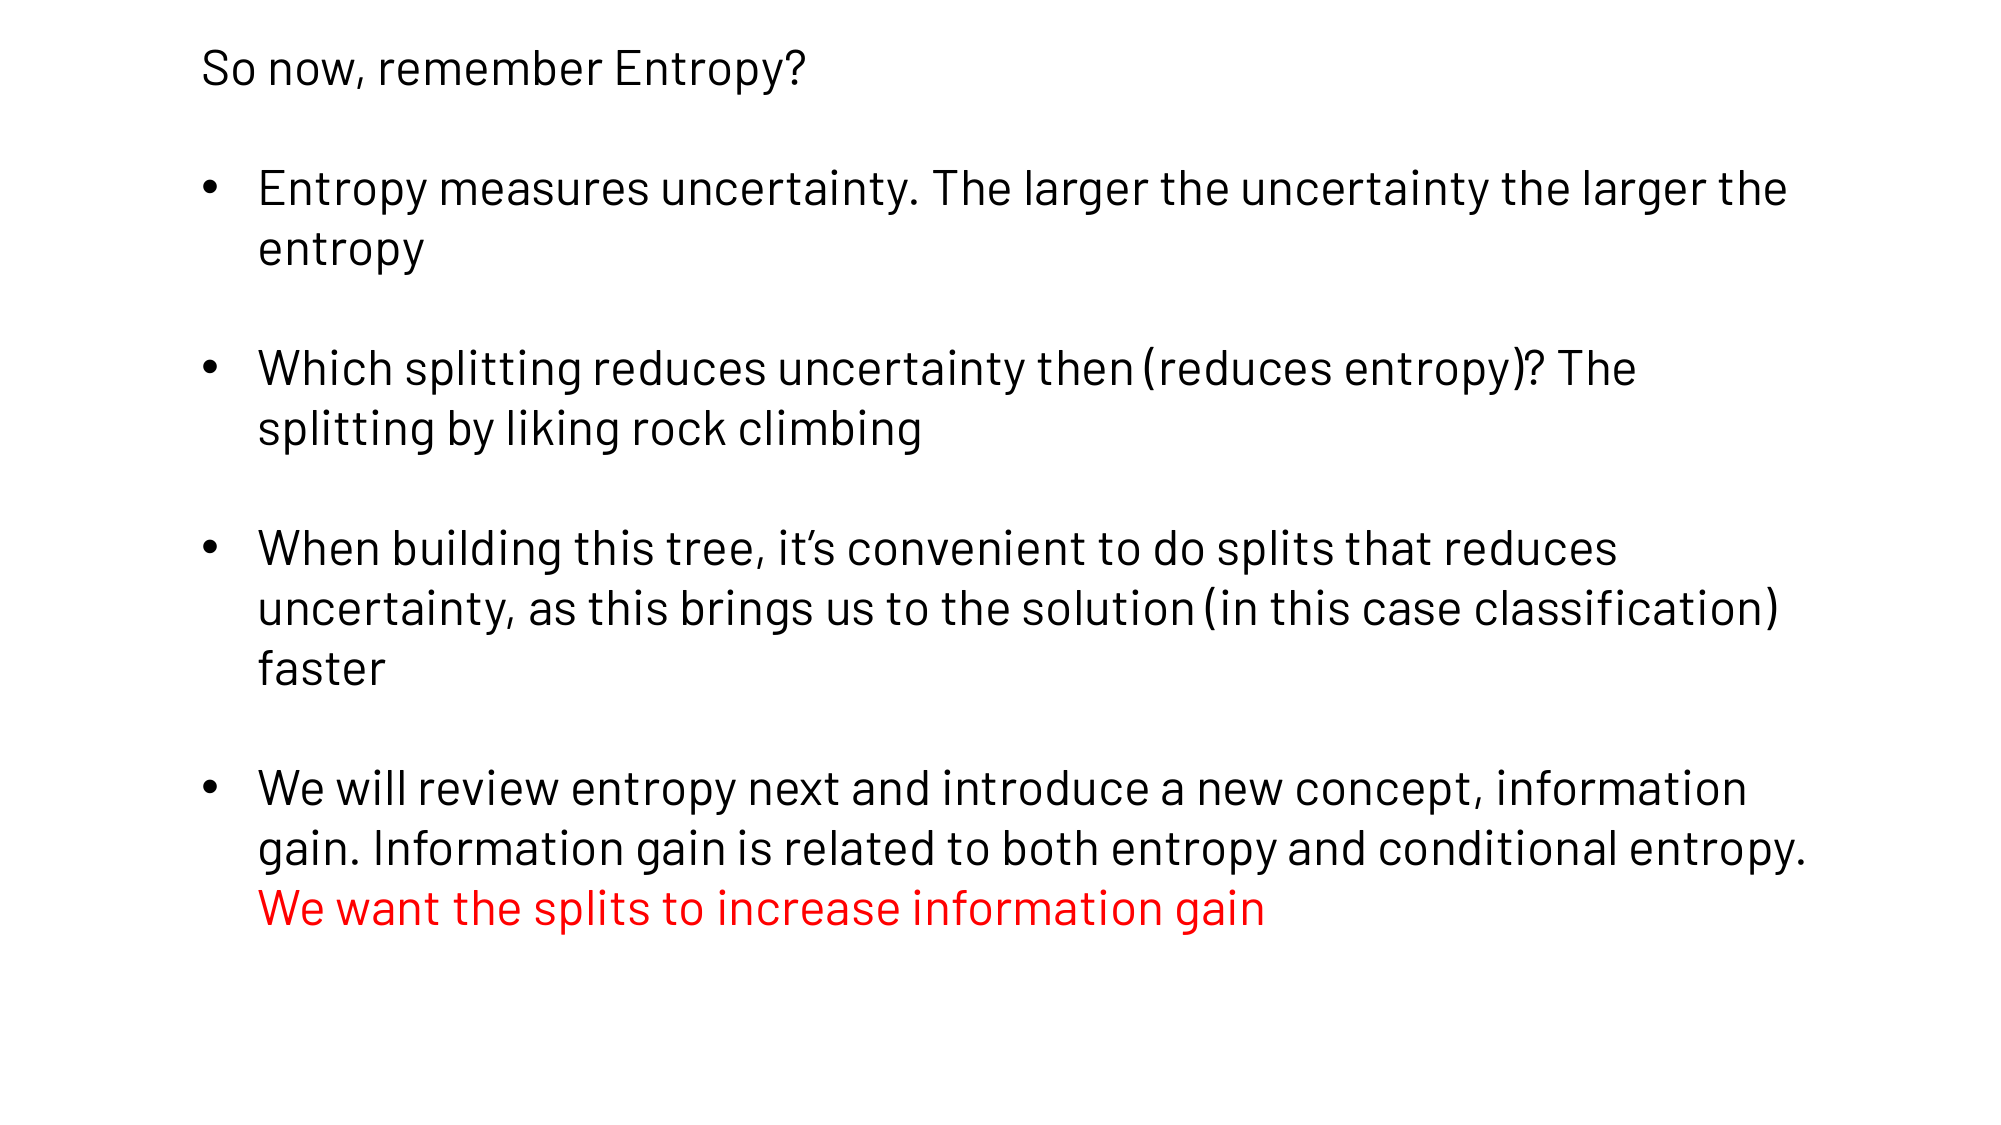

So now, remember Entropy?

Entropy measures uncertainty. The larger the uncertainty the larger the entropy

Which splitting reduces uncertainty then (reduces entropy)? The splitting by liking rock climbing

When building this tree, it’s convenient to do splits that reduces uncertainty, as this brings us to the solution (in this case classification) faster

We will review entropy next and introduce a new concept, information gain. Information gain is related to both entropy and conditional entropy. We want the splits to increase information gain